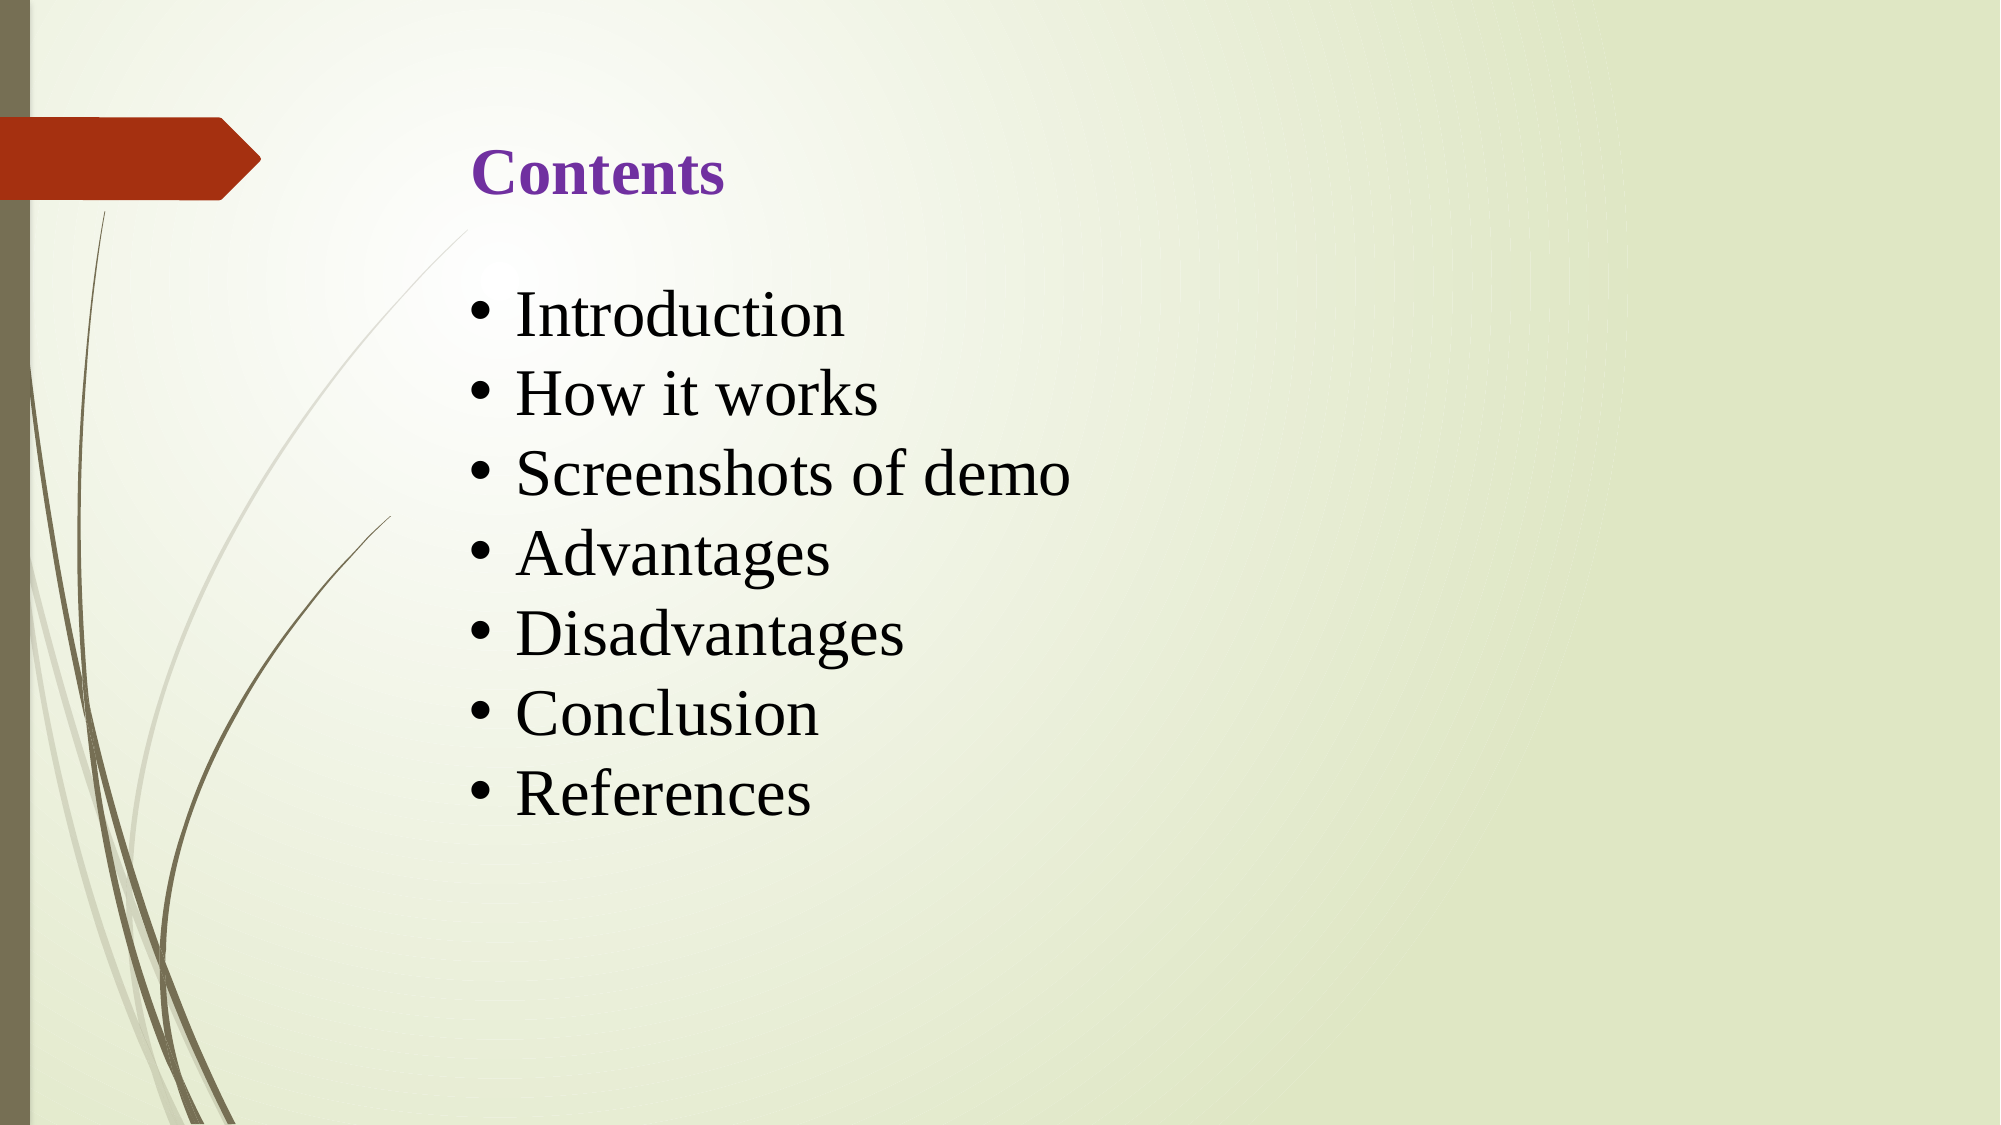

Contents
Introduction
How it works
Screenshots of demo
Advantages
Disadvantages
Conclusion
References